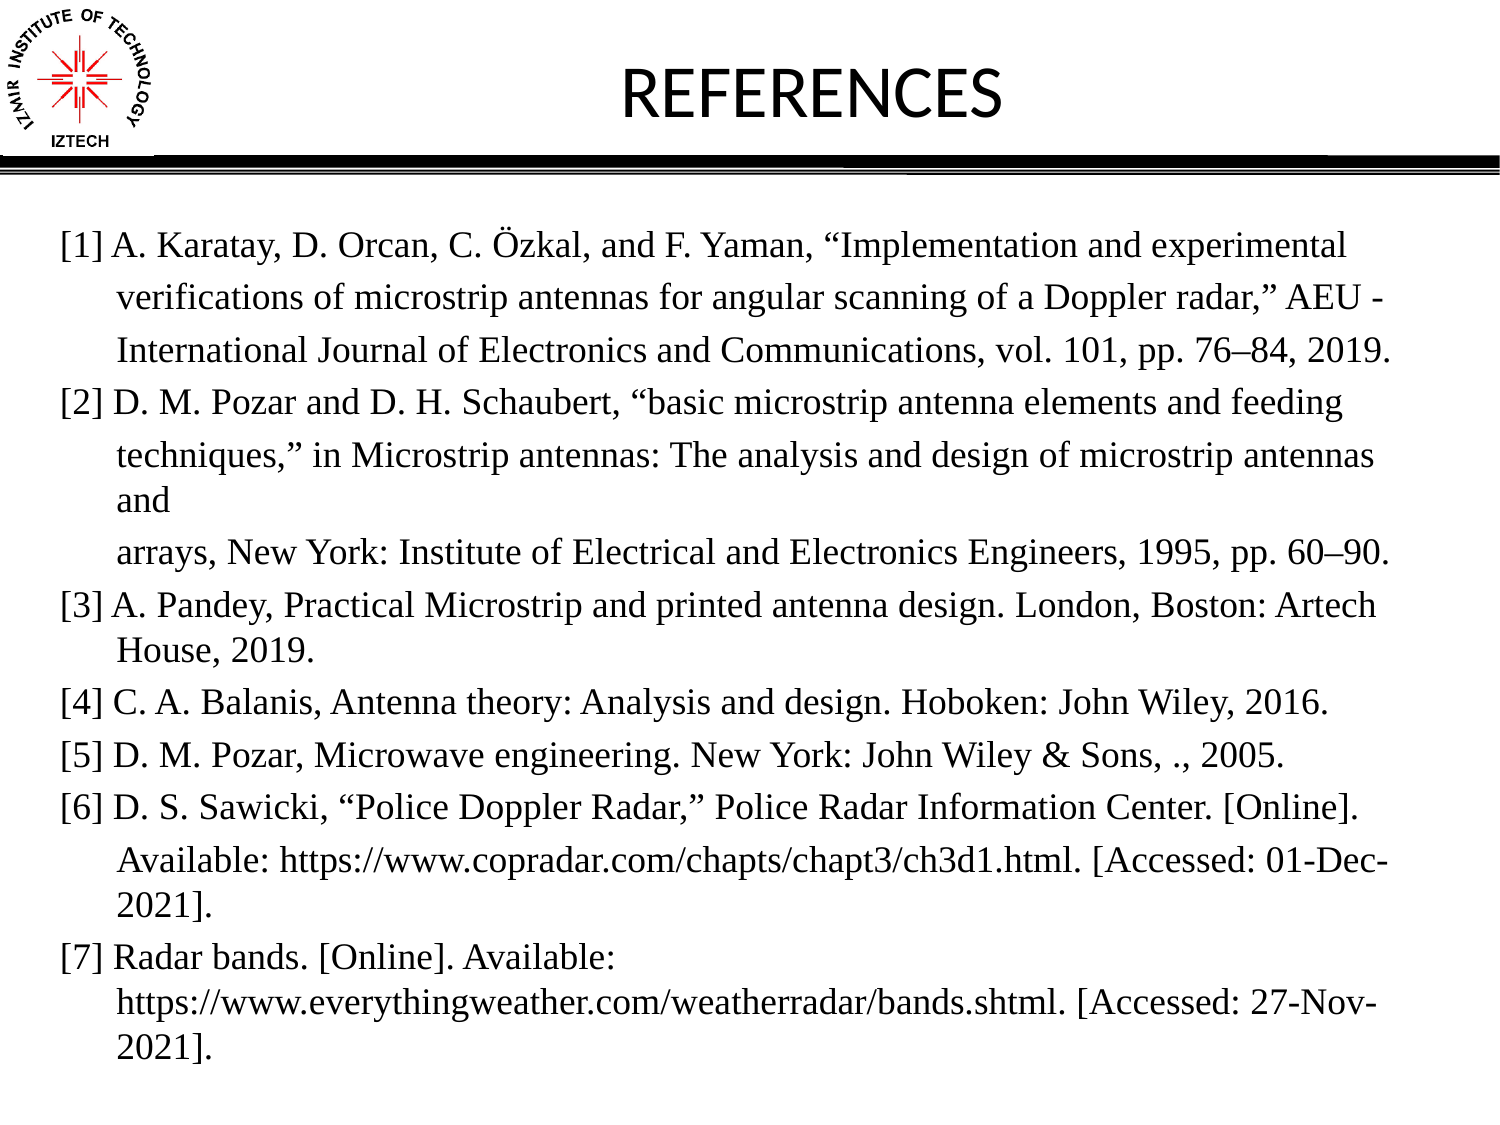

# REFERENCES
[1] A. Karatay, D. Orcan, C. Özkal, and F. Yaman, “Implementation and experimental
	verifications of microstrip antennas for angular scanning of a Doppler radar,” AEU -
	International Journal of Electronics and Communications, vol. 101, pp. 76–84, 2019.
[2] D. M. Pozar and D. H. Schaubert, “basic microstrip antenna elements and feeding
	techniques,” in Microstrip antennas: The analysis and design of microstrip antennas and
	arrays, New York: Institute of Electrical and Electronics Engineers, 1995, pp. 60–90.
[3] A. Pandey, Practical Microstrip and printed antenna design. London, Boston: Artech House, 2019.
[4] C. A. Balanis, Antenna theory: Analysis and design. Hoboken: John Wiley, 2016.
[5] D. M. Pozar, Microwave engineering. New York: John Wiley & Sons, ., 2005.
[6] D. S. Sawicki, “Police Doppler Radar,” Police Radar Information Center. [Online].
	Available: https://www.copradar.com/chapts/chapt3/ch3d1.html. [Accessed: 01-Dec-2021].
[7] Radar bands. [Online]. Available: https://www.everythingweather.com/weatherradar/bands.shtml. [Accessed: 27-Nov-2021].